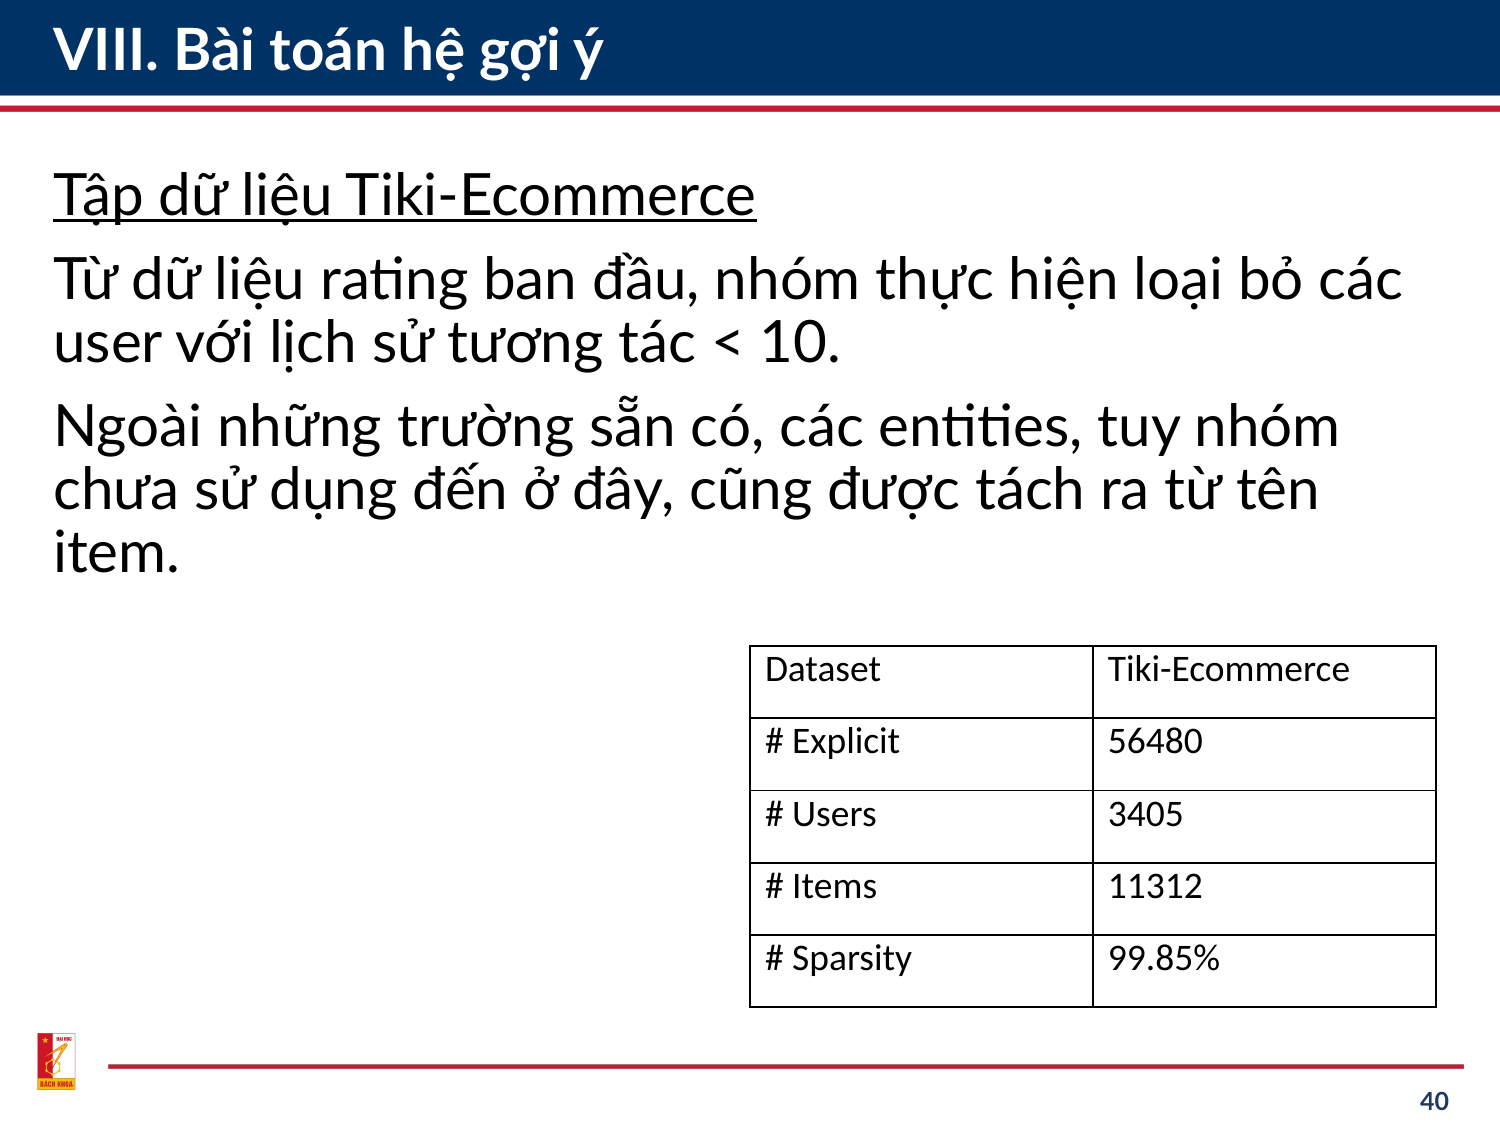

# VIII. Bài toán hệ gợi ý
Tập dữ liệu Tiki-Ecommerce
Từ dữ liệu rating ban đầu, nhóm thực hiện loại bỏ các user với lịch sử tương tác < 10.
Ngoài những trường sẵn có, các entities, tuy nhóm chưa sử dụng đến ở đây, cũng được tách ra từ tên item.
| Dataset | Tiki-Ecommerce |
| --- | --- |
| # Explicit | 56480 |
| # Users | 3405 |
| # Items | 11312 |
| # Sparsity | 99.85% |
40